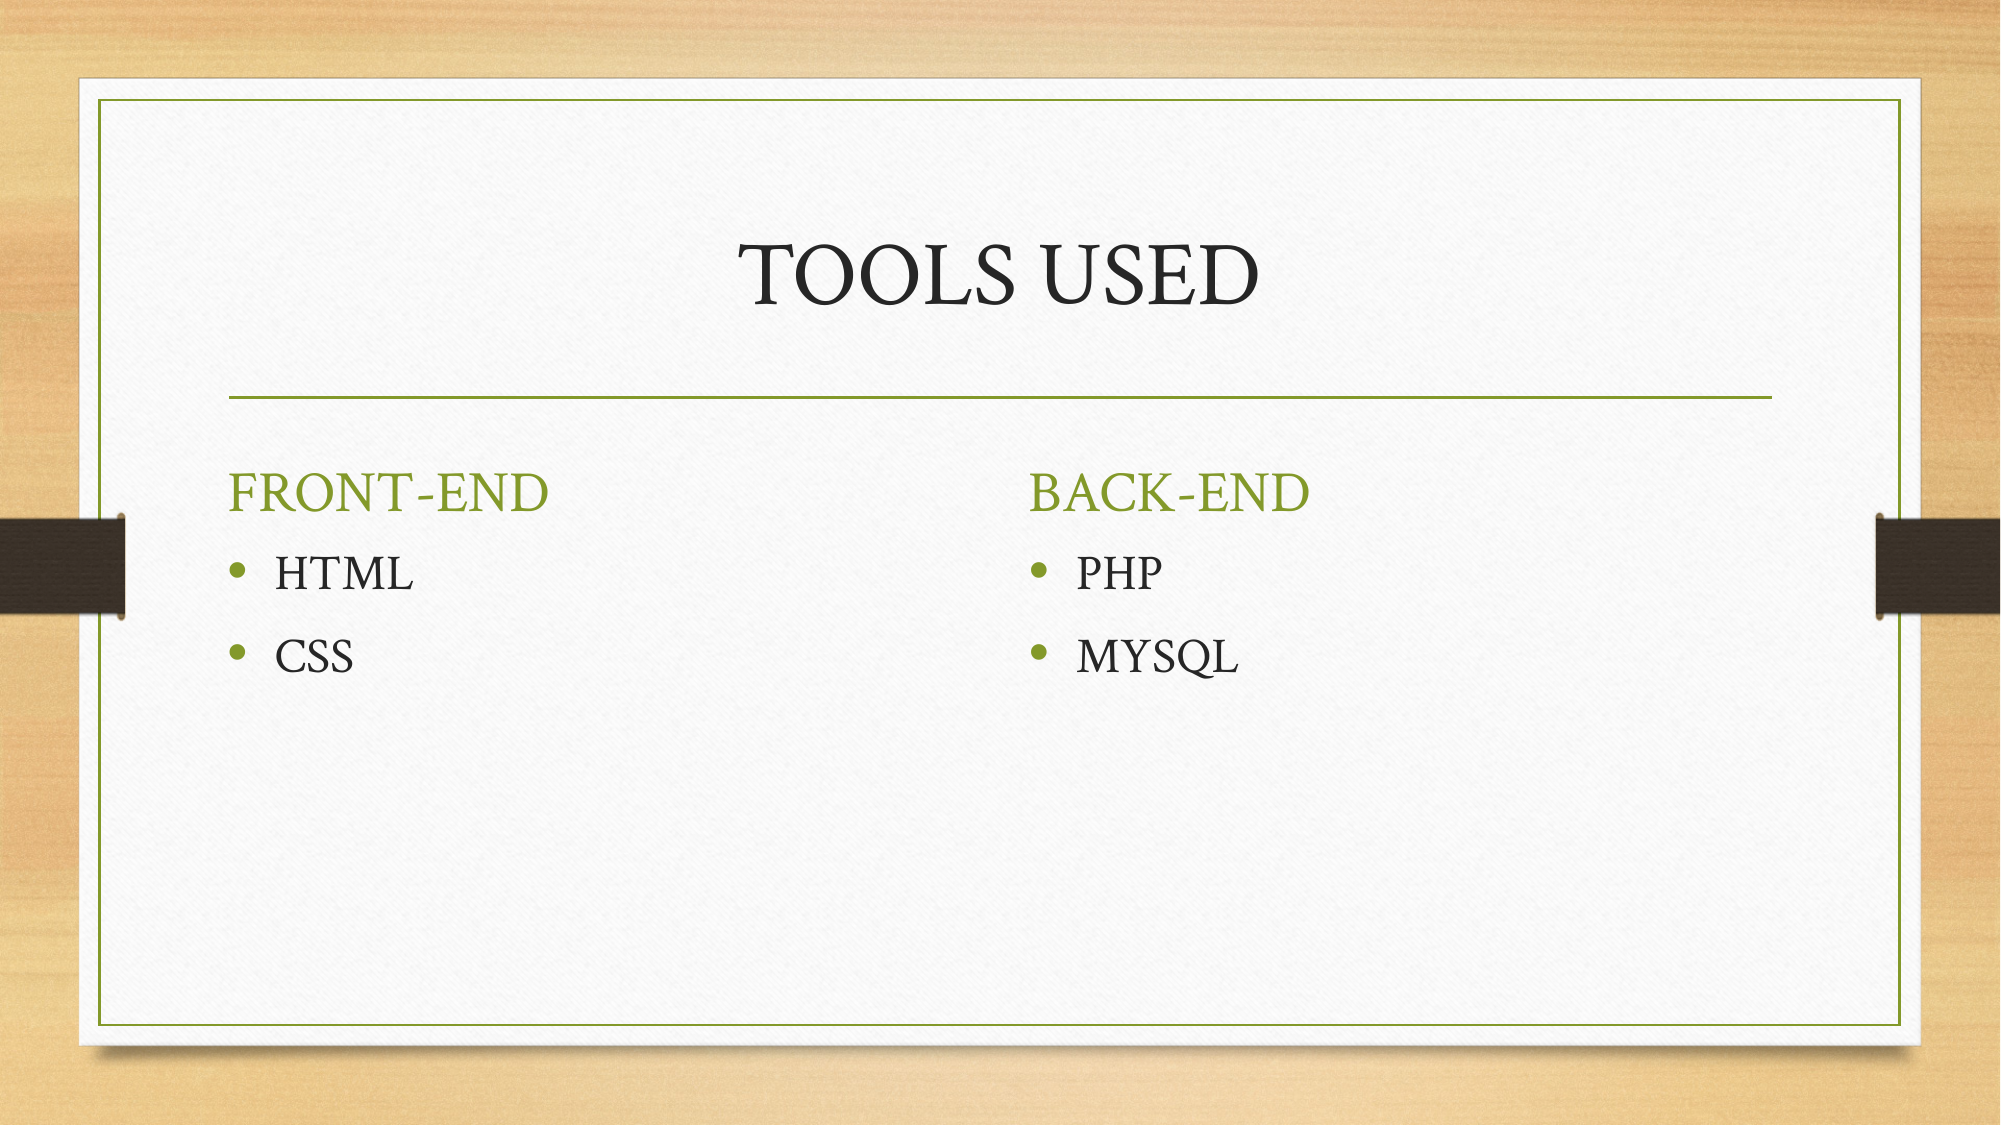

# TOOLS USED
FRONT-END
BACK-END
HTML
CSS
PHP
MYSQL